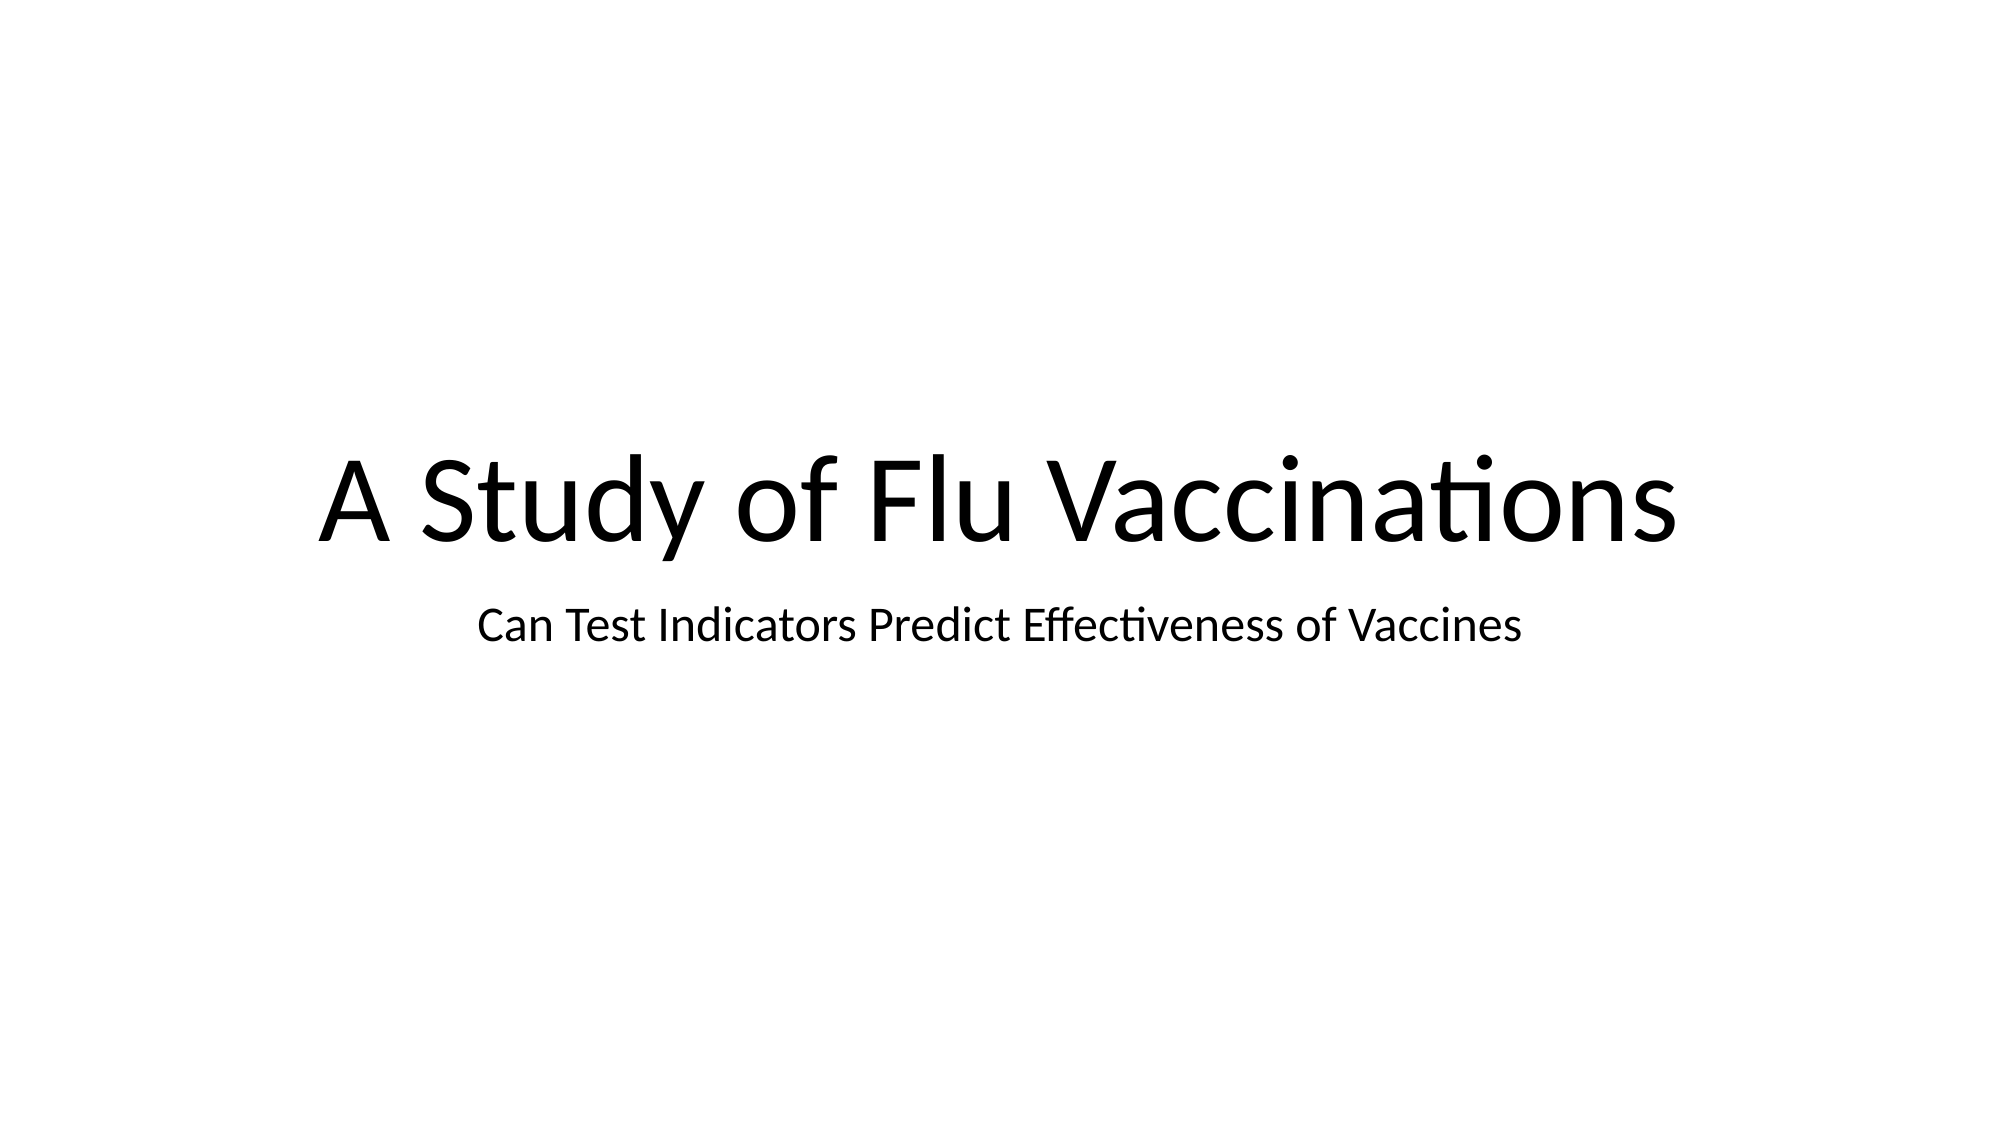

# A Study of Flu Vaccinations
Can Test Indicators Predict Effectiveness of Vaccines